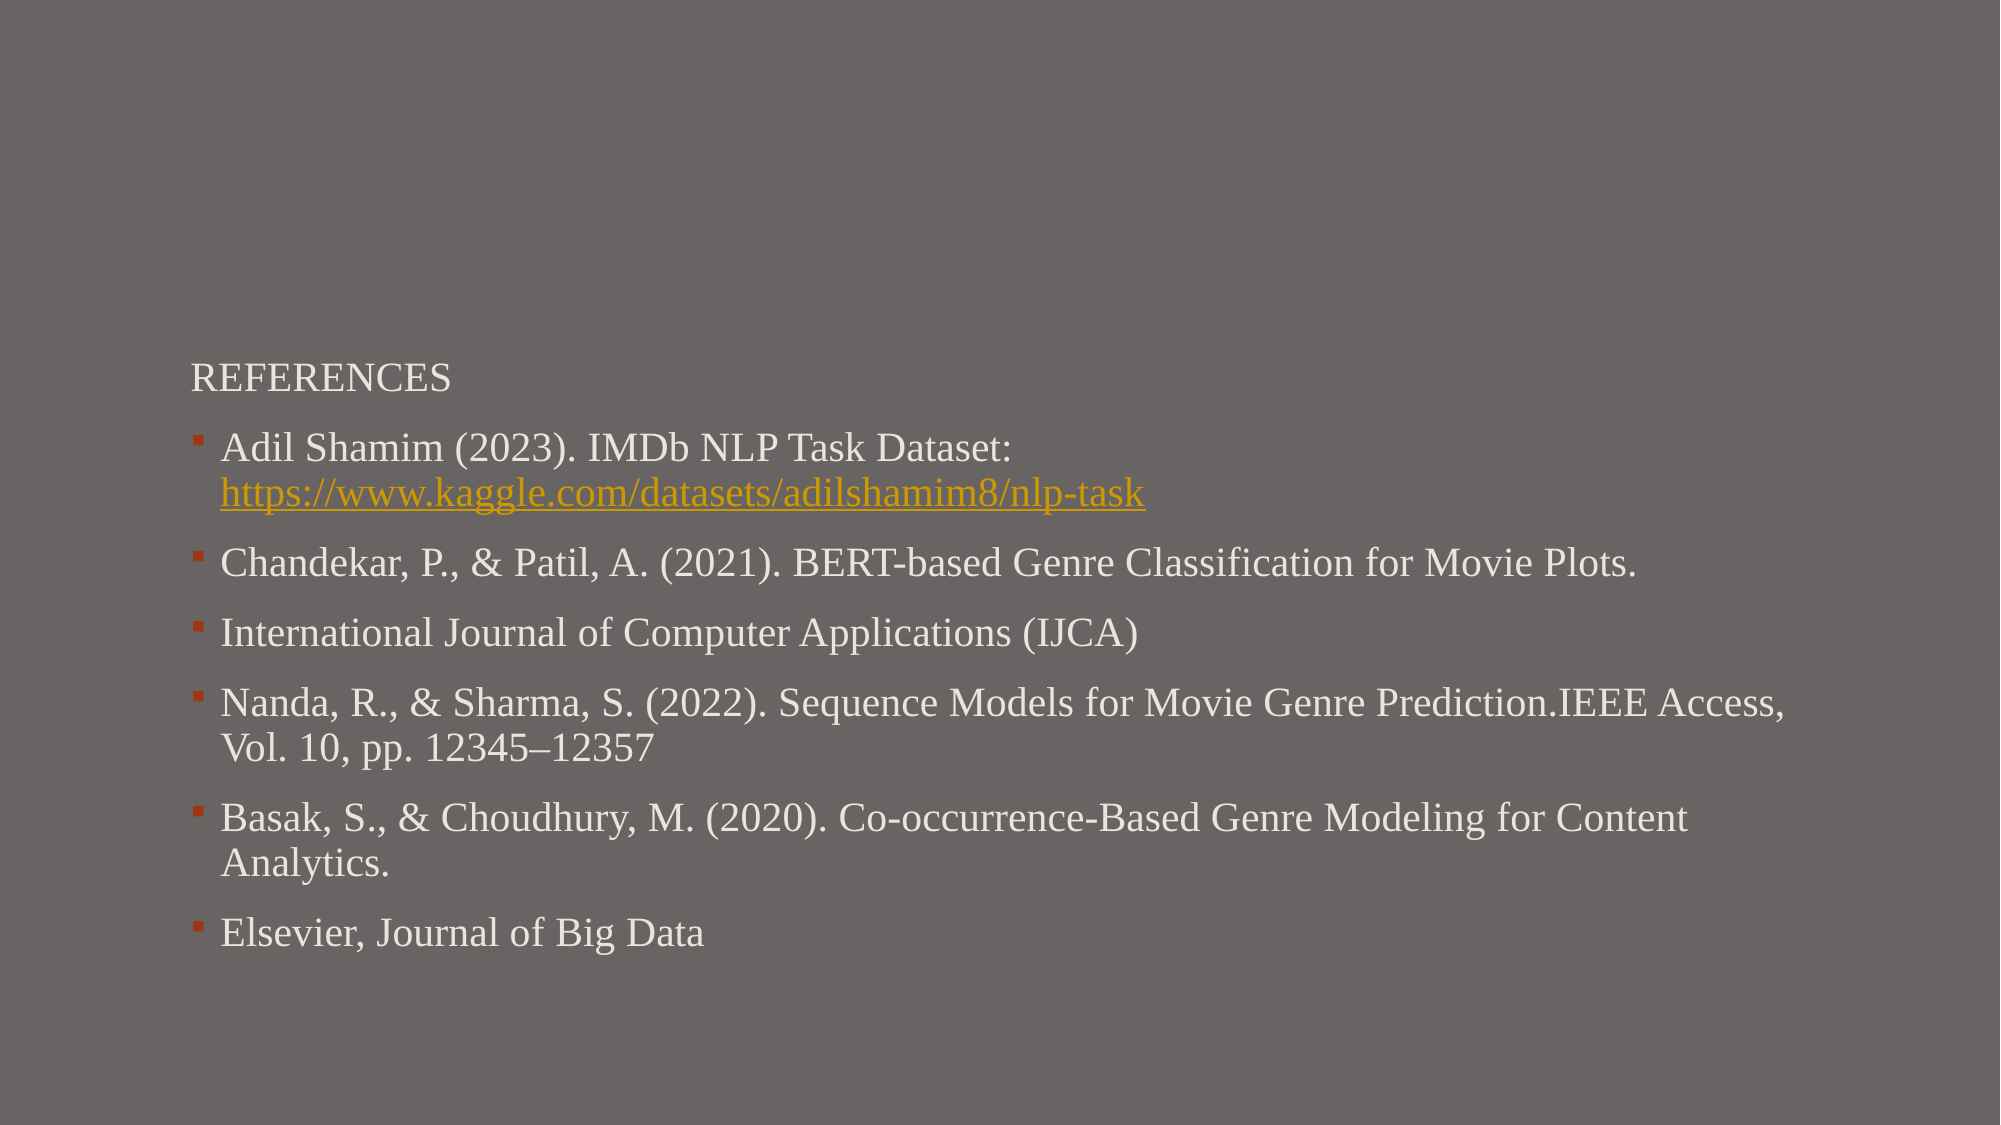

REFERENCES
Adil Shamim (2023). IMDb NLP Task Dataset: https://www.kaggle.com/datasets/adilshamim8/nlp-task
Chandekar, P., & Patil, A. (2021). BERT-based Genre Classification for Movie Plots.
International Journal of Computer Applications (IJCA)
Nanda, R., & Sharma, S. (2022). Sequence Models for Movie Genre Prediction.IEEE Access, Vol. 10, pp. 12345–12357
Basak, S., & Choudhury, M. (2020). Co-occurrence-Based Genre Modeling for Content Analytics.
Elsevier, Journal of Big Data